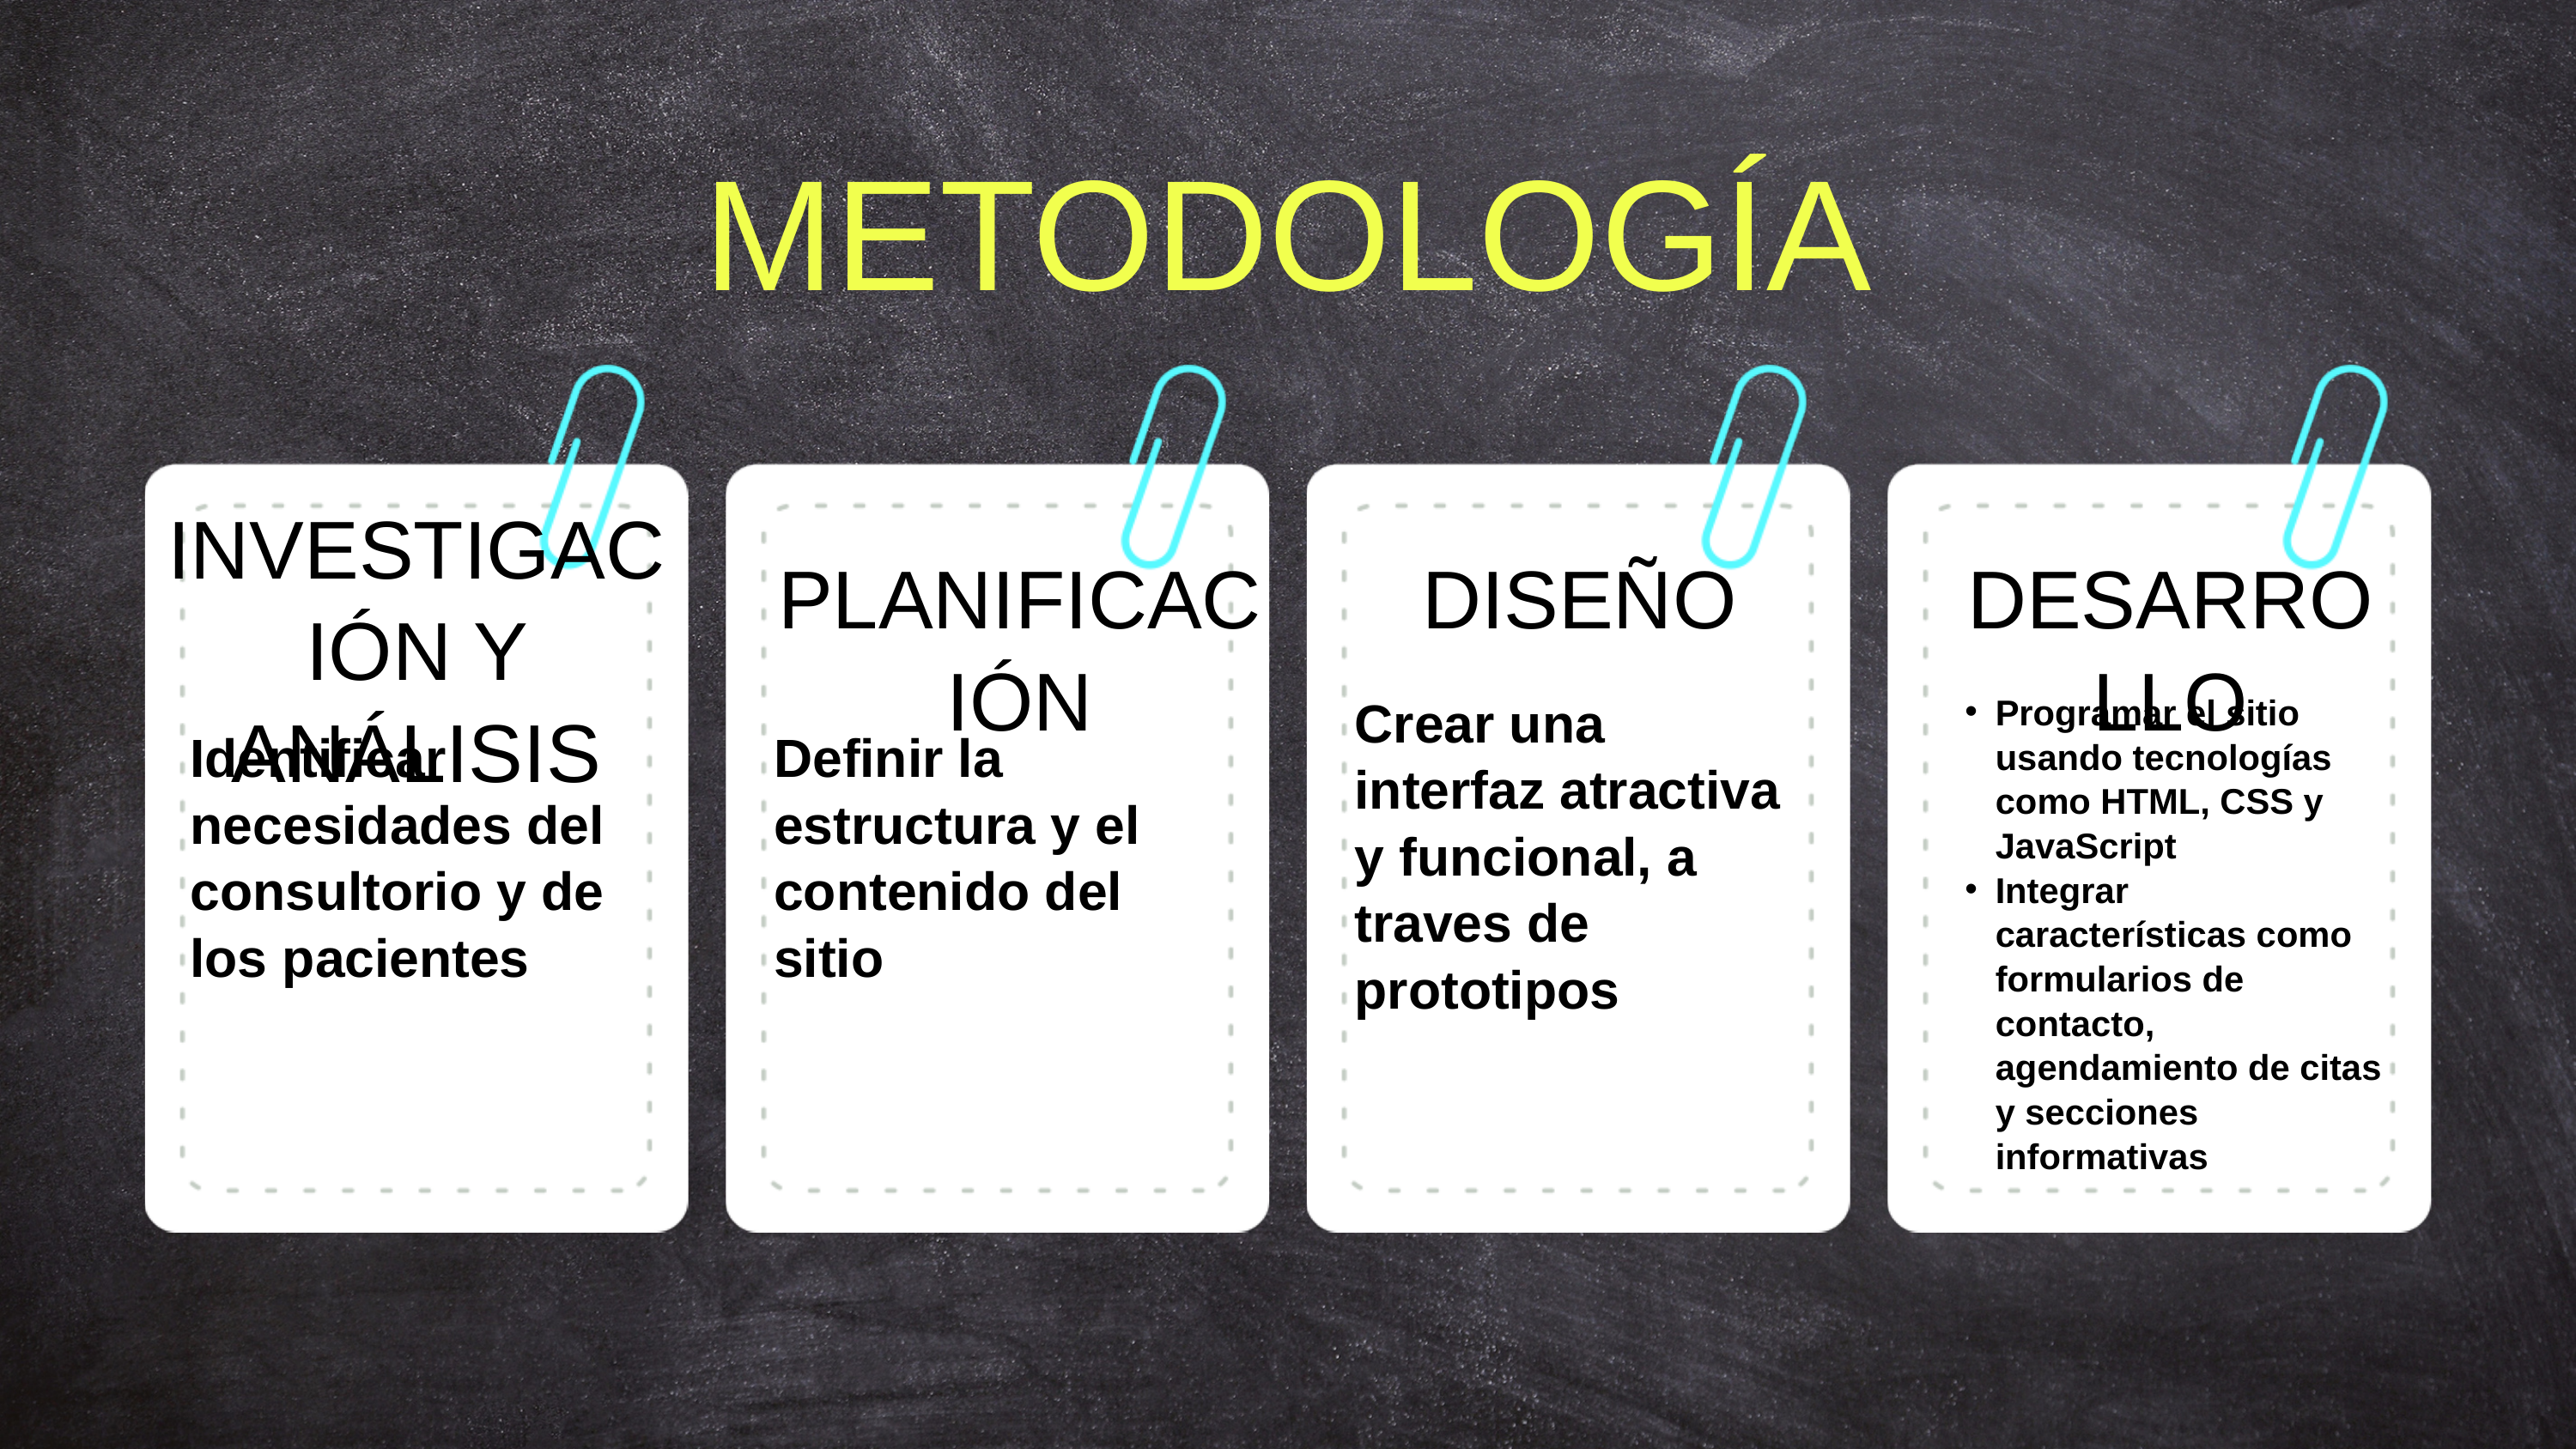

METODOLOGÍA

INVESTIGACIÓN Y ANÁLISIS
PLANIFICACIÓN
DISEÑO
DESARROLLO
Crear una interfaz atractiva y funcional, a traves de prototipos
Programar el sitio usando tecnologías como HTML, CSS y JavaScript
Integrar características como formularios de contacto, agendamiento de citas y secciones informativas
Identificar necesidades del consultorio y de los pacientes
Definir la estructura y el contenido del sitio